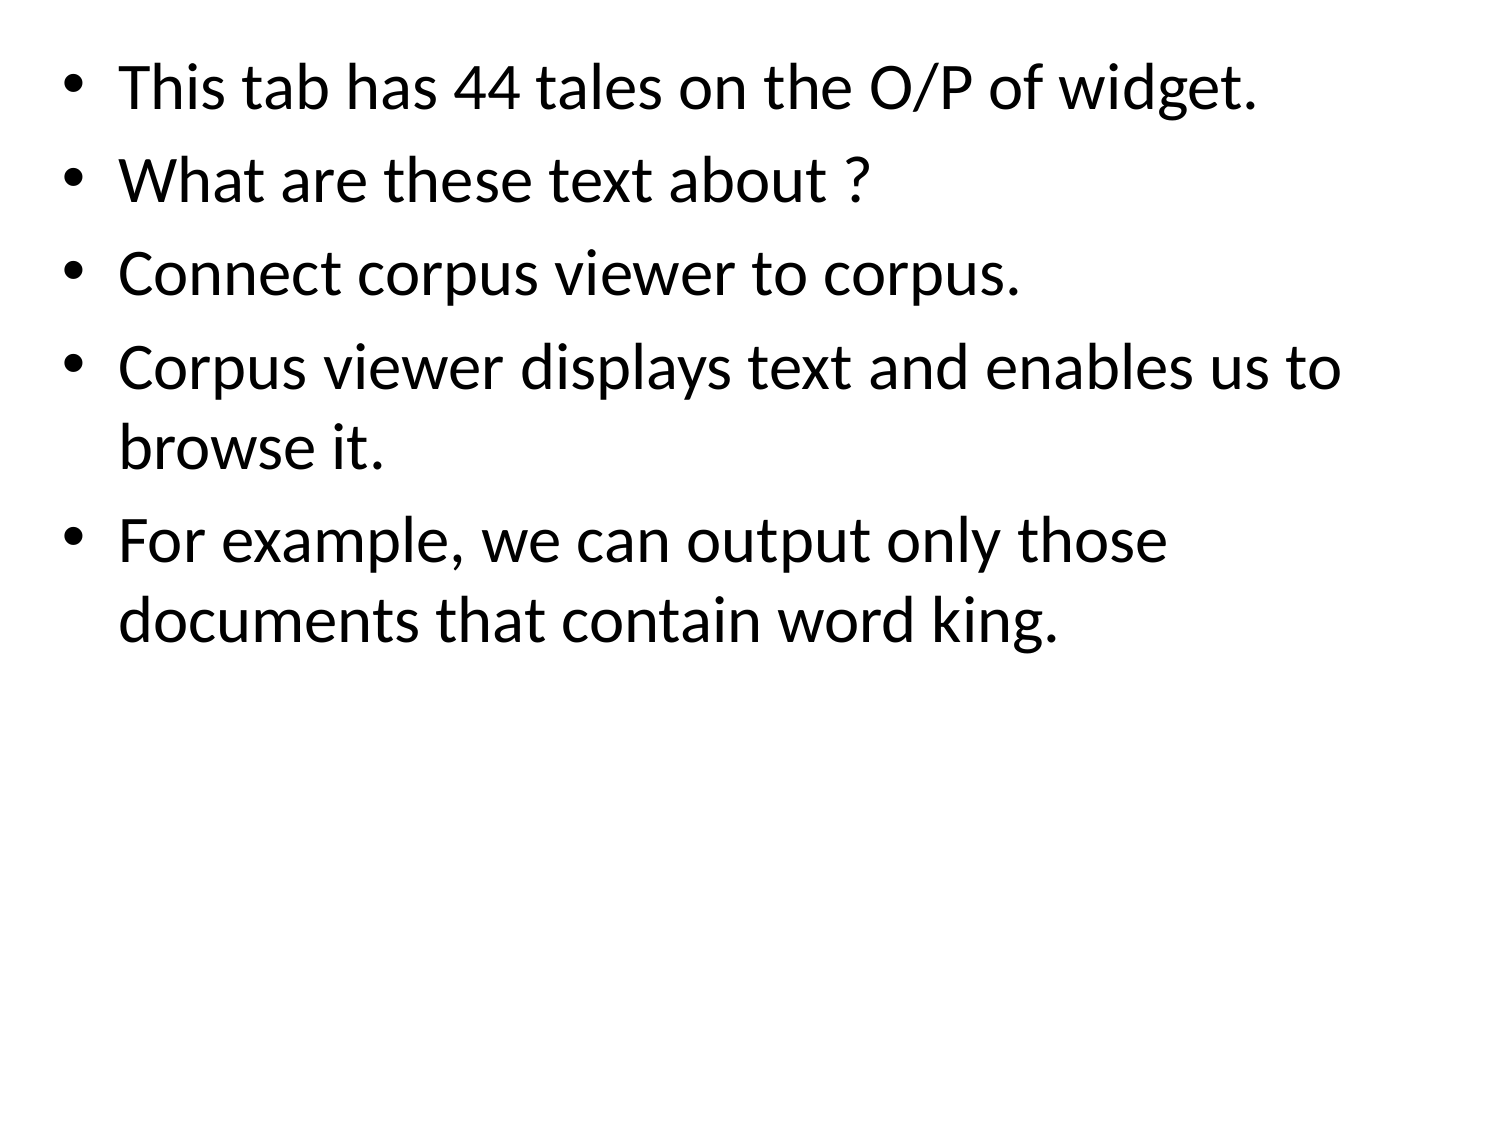

This tab has 44 tales on the O/P of widget.
What are these text about ?
Connect corpus viewer to corpus.
Corpus viewer displays text and enables us to browse it.
For example, we can output only those documents that contain word king.